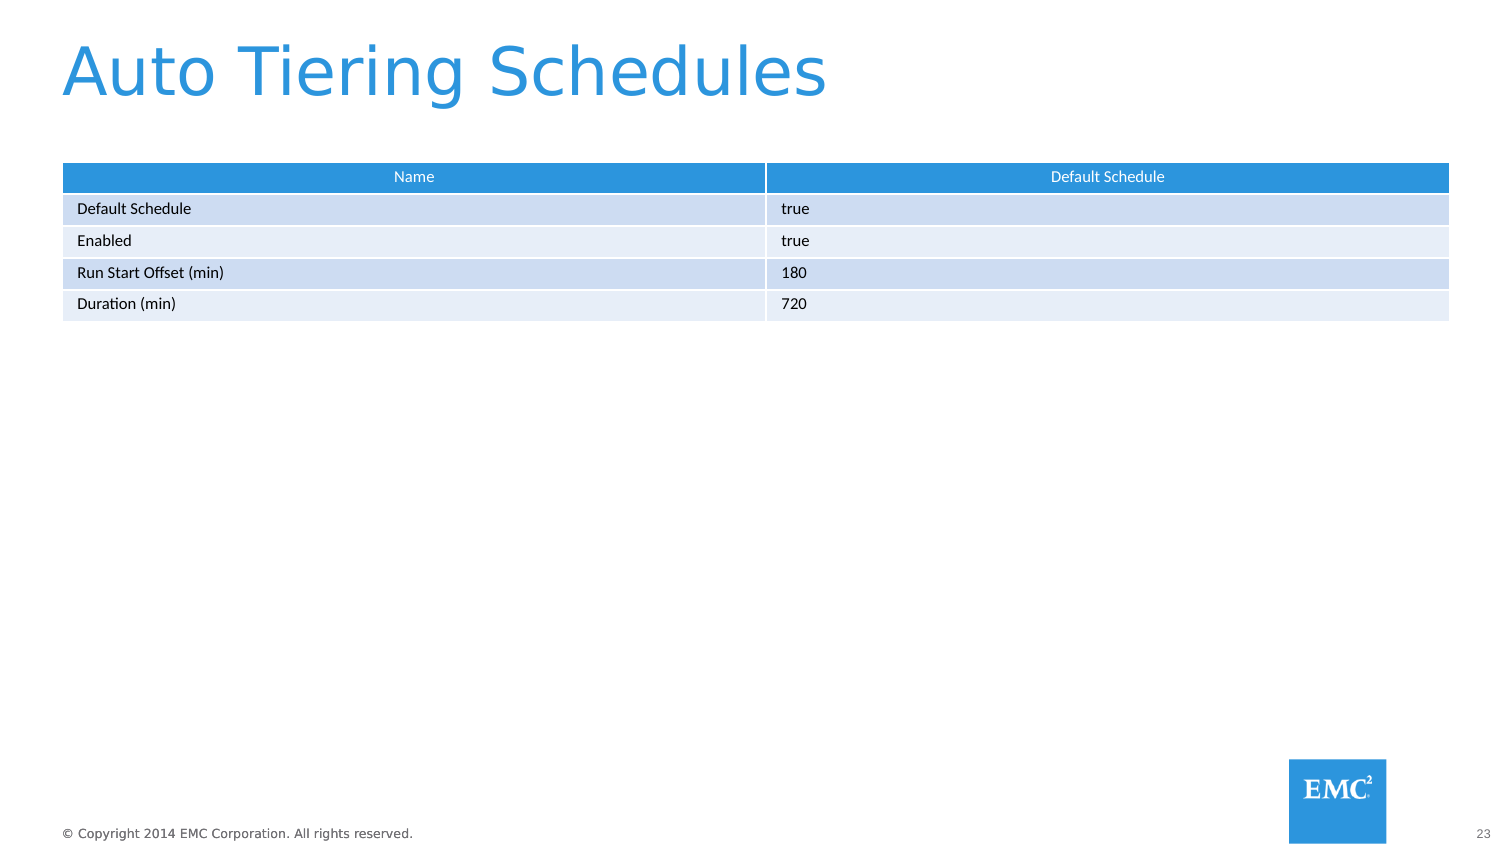

# Auto Tiering Schedules
| Name | Default Schedule |
| --- | --- |
| Default Schedule | true |
| Enabled | true |
| Run Start Offset (min) | 180 |
| Duration (min) | 720 |